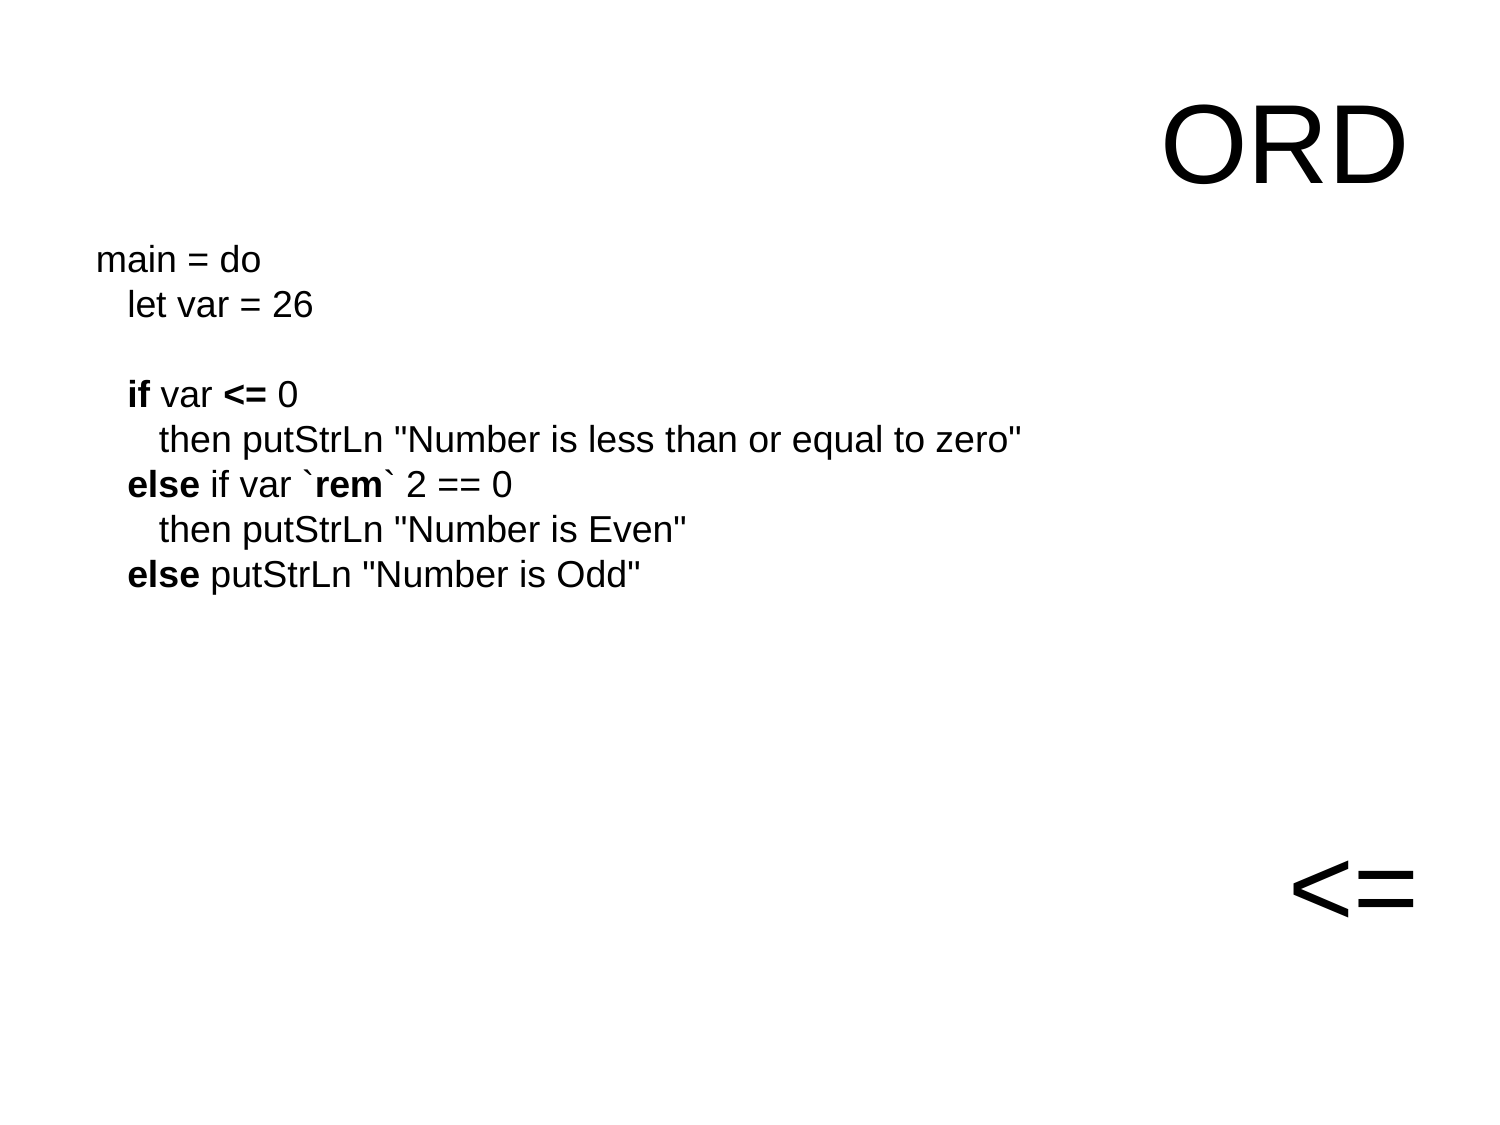

ORD
main = do
   let var = 26

   if var <= 0
      then putStrLn "Number is less than or equal to zero"
   else if var `rem` 2 == 0
      then putStrLn "Number is Even"
   else putStrLn "Number is Odd"
<=